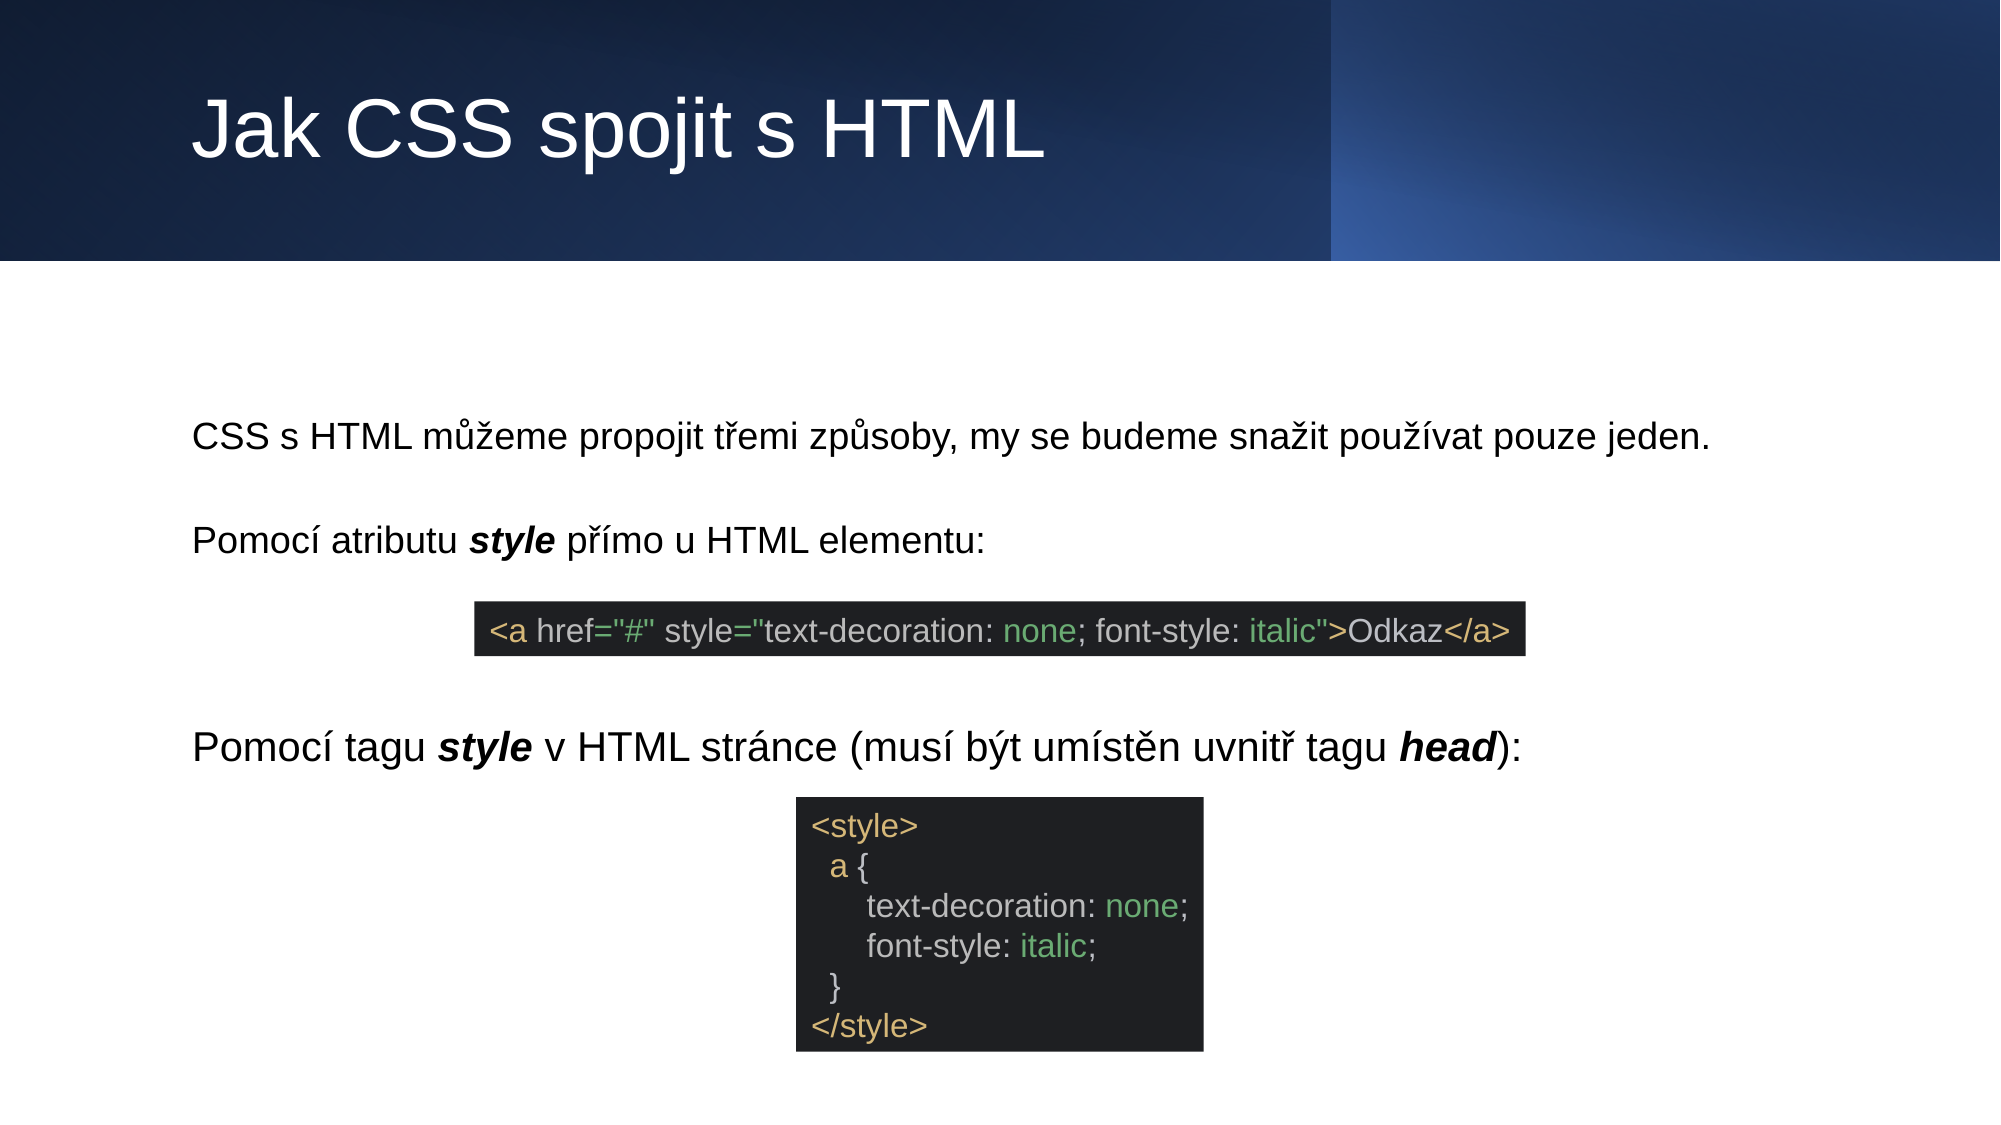

# Jak CSS spojit s HTML
CSS s HTML můžeme propojit třemi způsoby, my se budeme snažit používat pouze jeden.

Pomocí atributu style přímo u HTML elementu:
<a href="#" style="text-decoration: none; font-style: italic">Odkaz</a>
Pomocí tagu style v HTML stránce (musí být umístěn uvnitř tagu head):
<style>
  a {
      text-decoration: none;
      font-style: italic;
  }
</style>